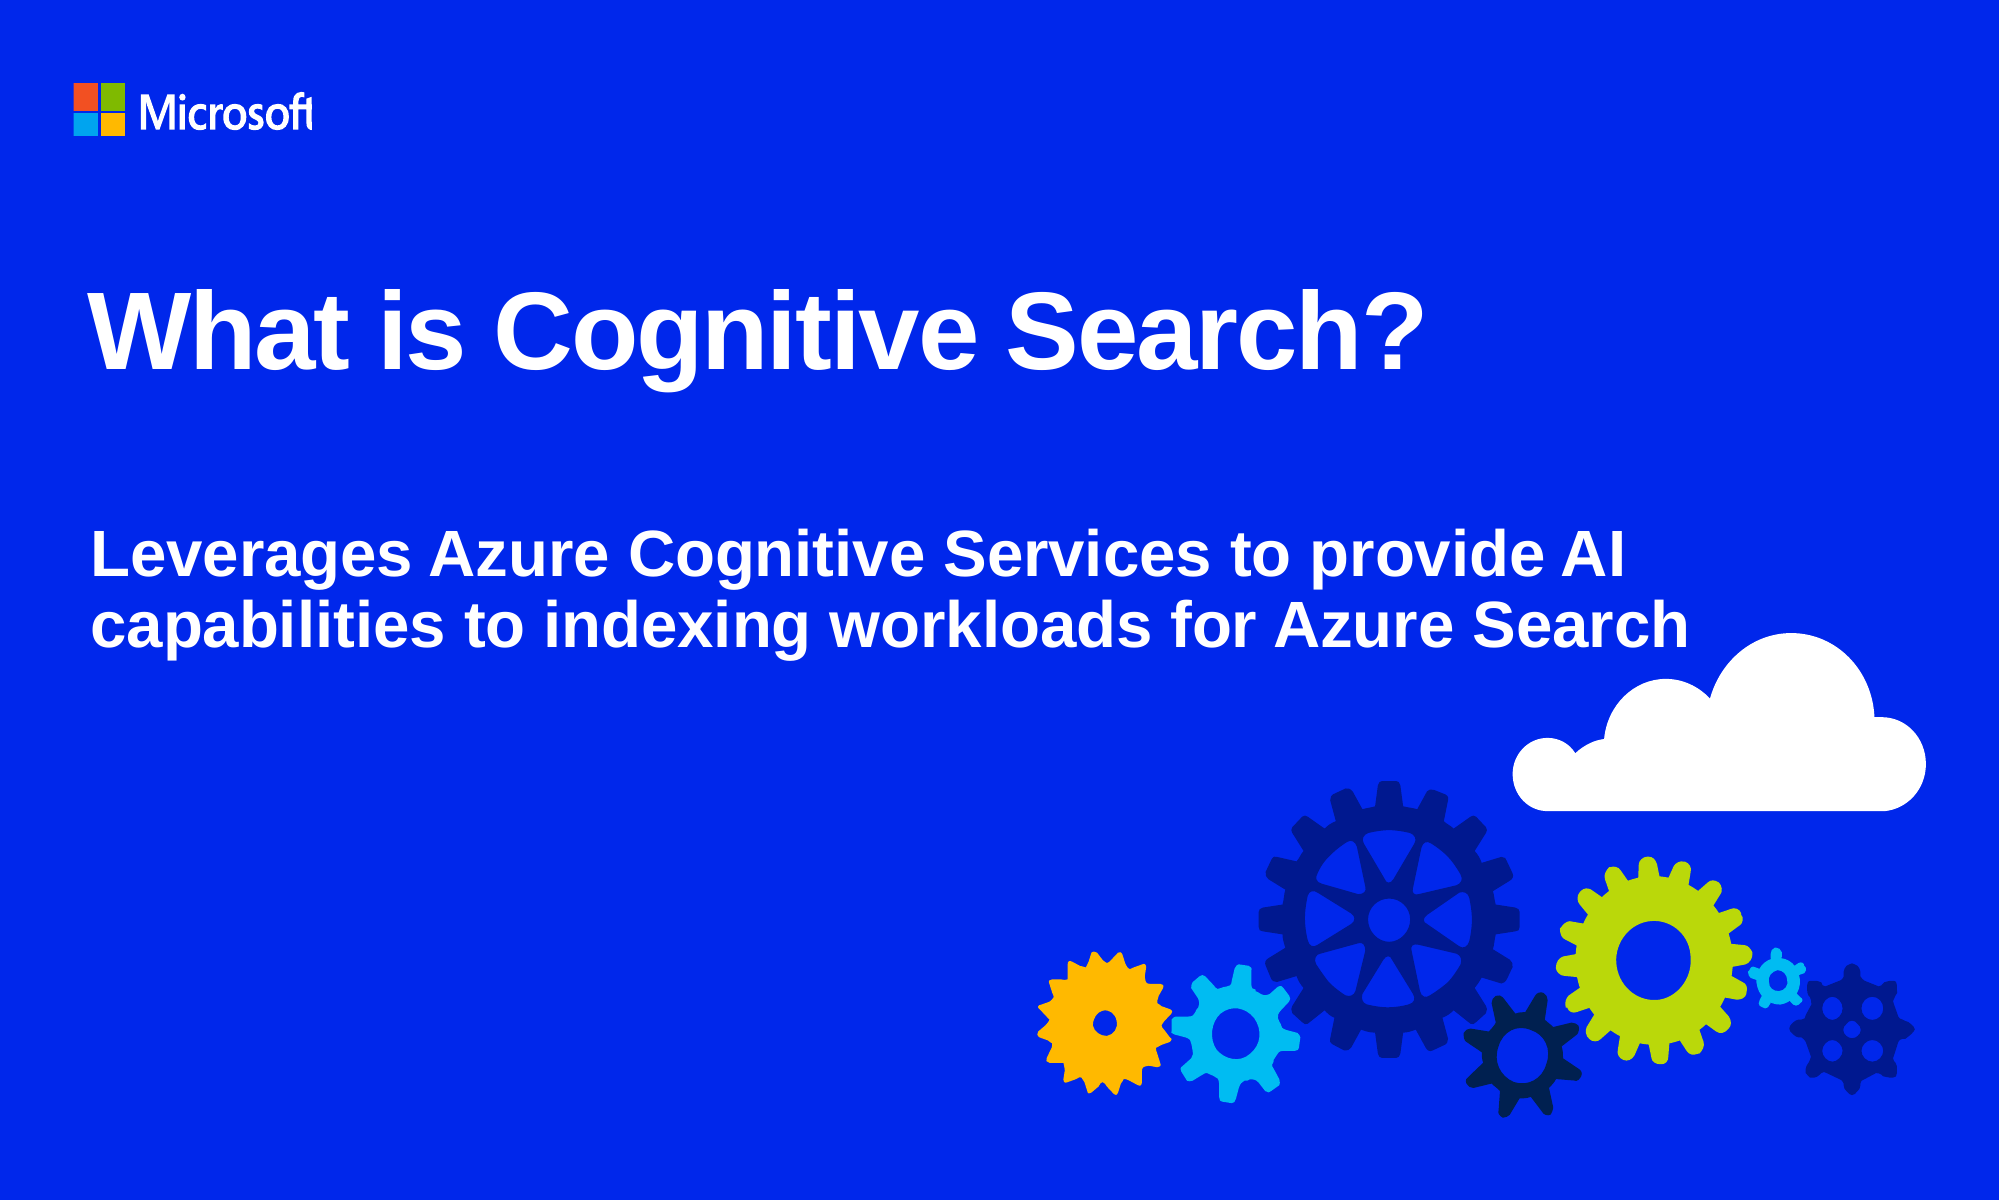

# What is Cognitive Search?
Leverages Azure Cognitive Services to provide AI capabilities to indexing workloads for Azure Search